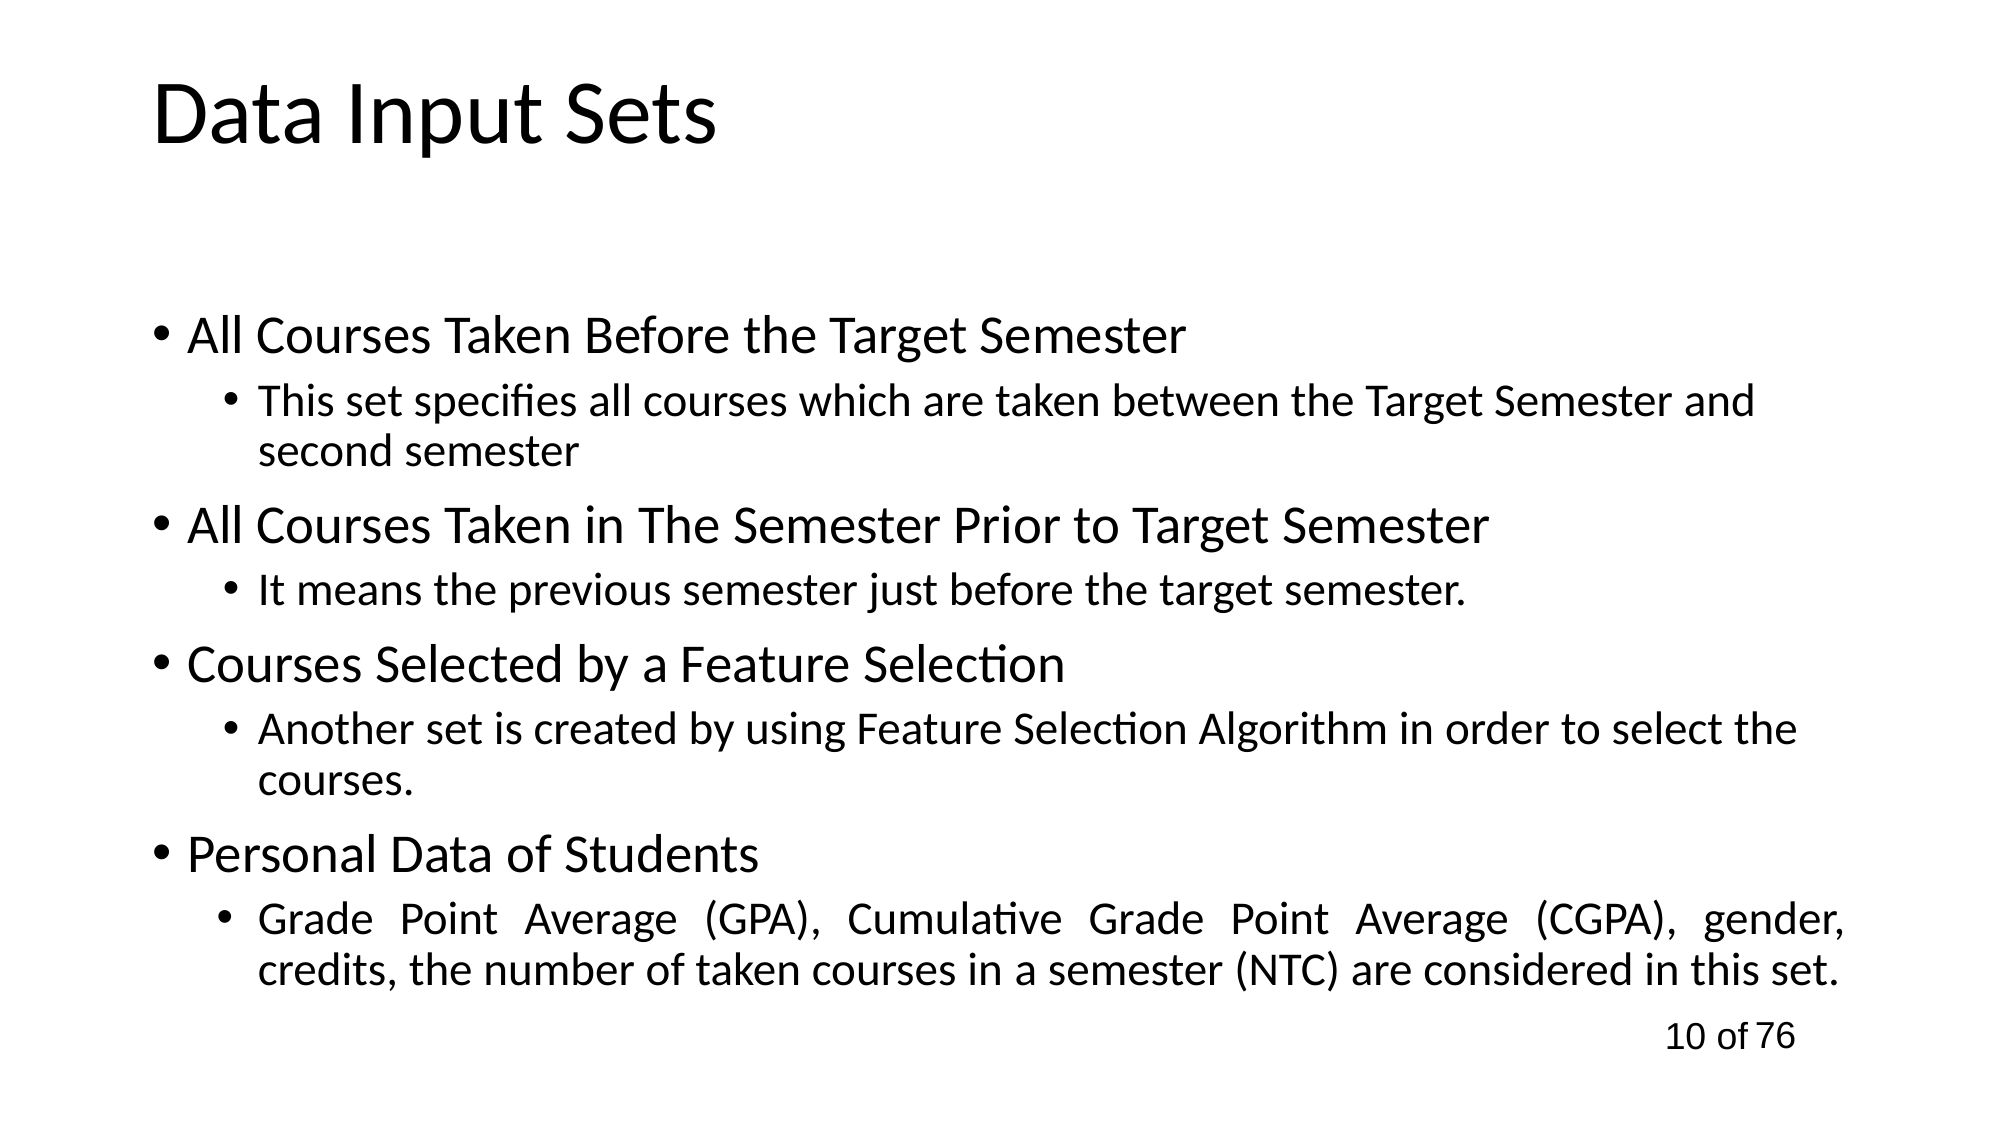

Data Input Sets
All Courses Taken Before the Target Semester
This set specifies all courses which are taken between the Target Semester and second semester
All Courses Taken in The Semester Prior to Target Semester
It means the previous semester just before the target semester.
Courses Selected by a Feature Selection
Another set is created by using Feature Selection Algorithm in order to select the courses.
Personal Data of Students
Grade Point Average (GPA), Cumulative Grade Point Average (CGPA), gender, credits, the number of taken courses in a semester (NTC) are considered in this set.